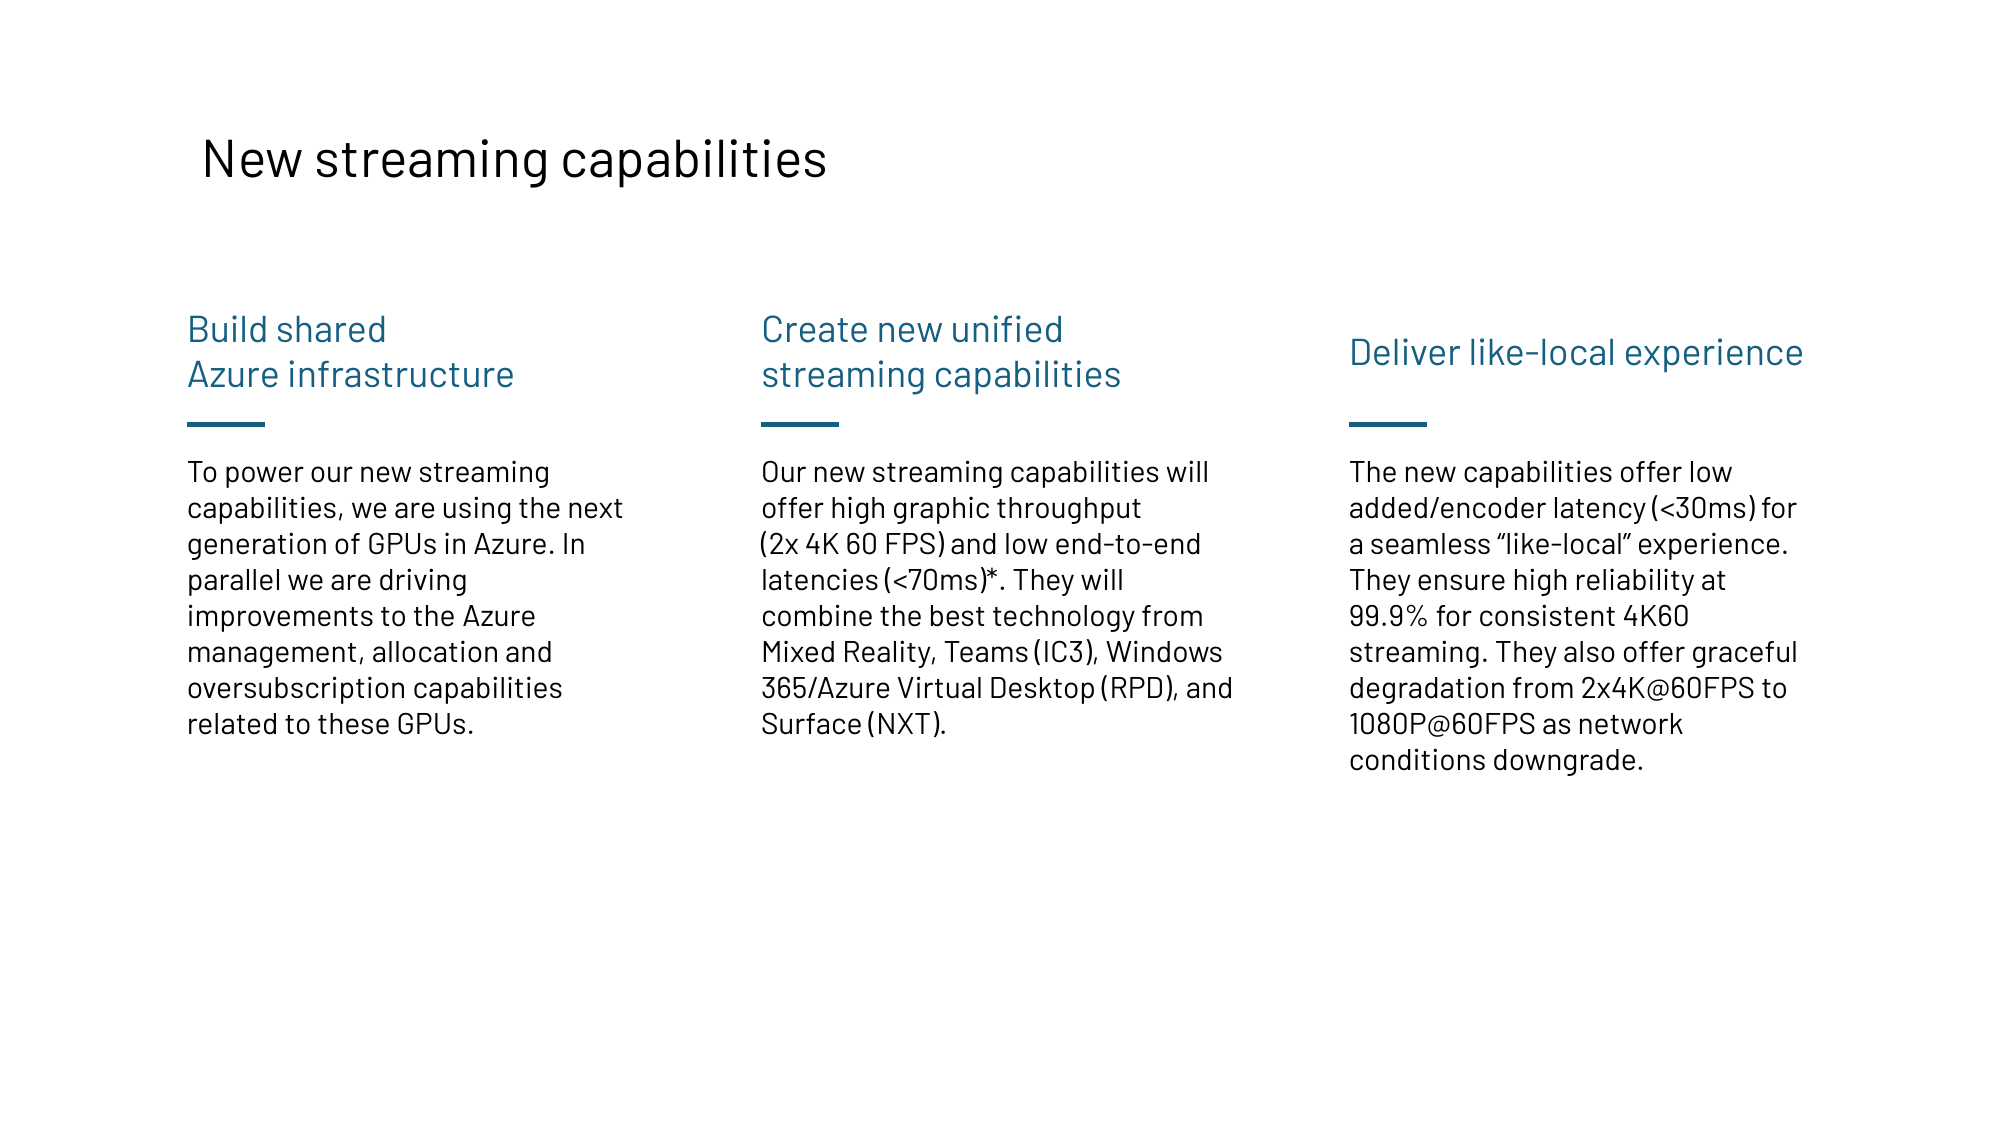

# New streaming capabilities
Build shared Azure infrastructure
Create new unified
streaming capabilities
Deliver like-local experience
To power our new streaming capabilities, we are using the next generation of GPUs in Azure. In parallel we are driving improvements to the Azure management, allocation and oversubscription capabilities related to these GPUs.
The new capabilities offer low added/encoder latency (<30ms) for a seamless “like-local” experience. They ensure high reliability at 99.9% for consistent 4K60 streaming. They also offer graceful degradation from 2x4K@60FPS to 1080P@60FPS as network conditions downgrade.
Our new streaming capabilities will offer high graphic throughput
(2x 4K 60 FPS) and low end-to-end latencies (<70ms)*. They will combine the best technology from Mixed Reality, Teams (IC3), Windows 365/Azure Virtual Desktop (RPD), and Surface (NXT).